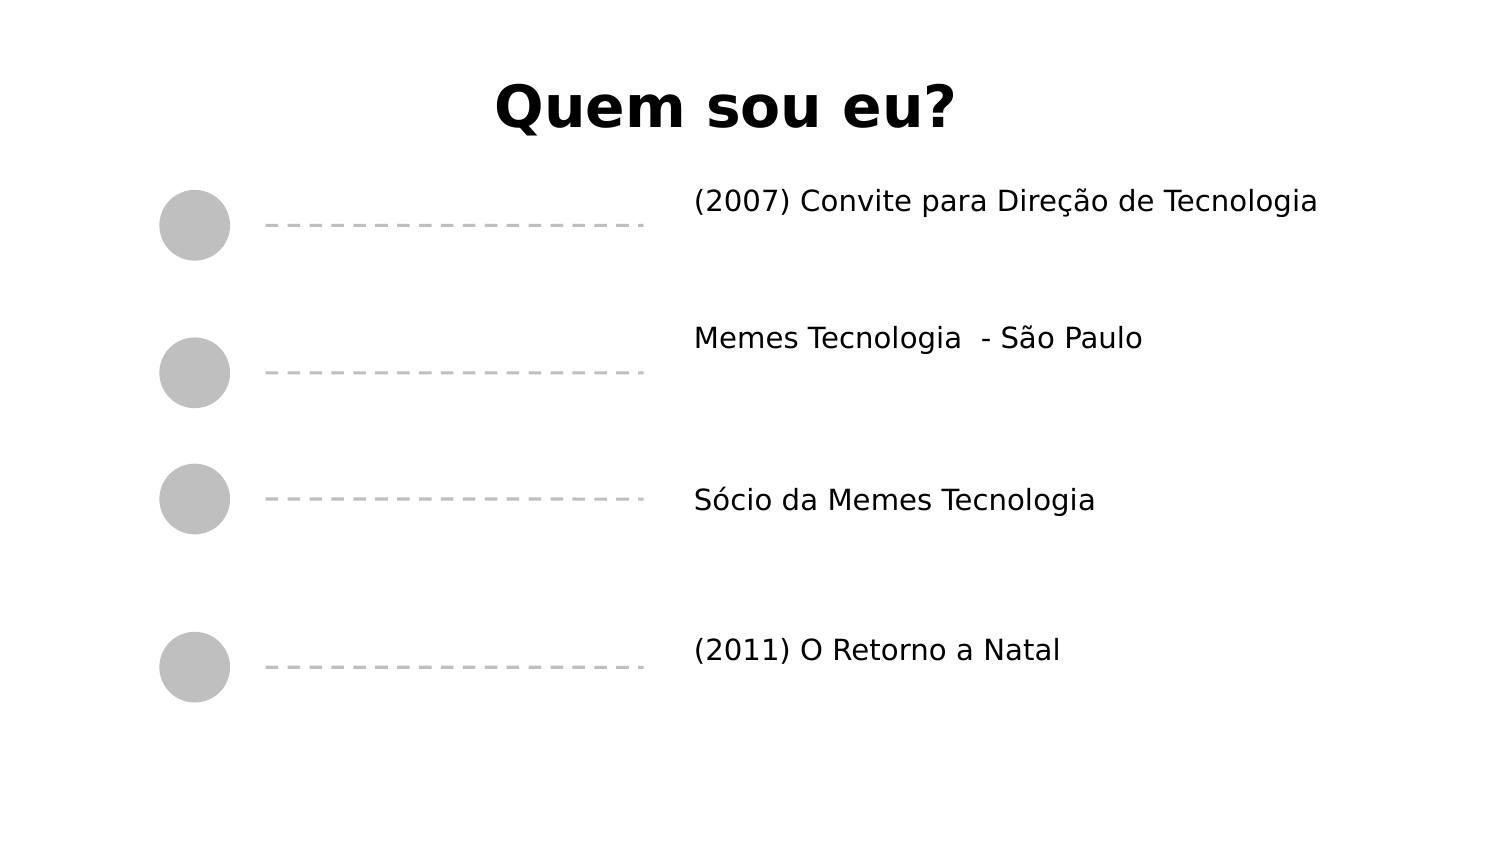

Quem sou eu?
(2007) Convite para Direção de Tecnologia

Memes Tecnologia  - São Paulo

Sócio da Memes Tecnologia

(2011) O Retorno a Natal